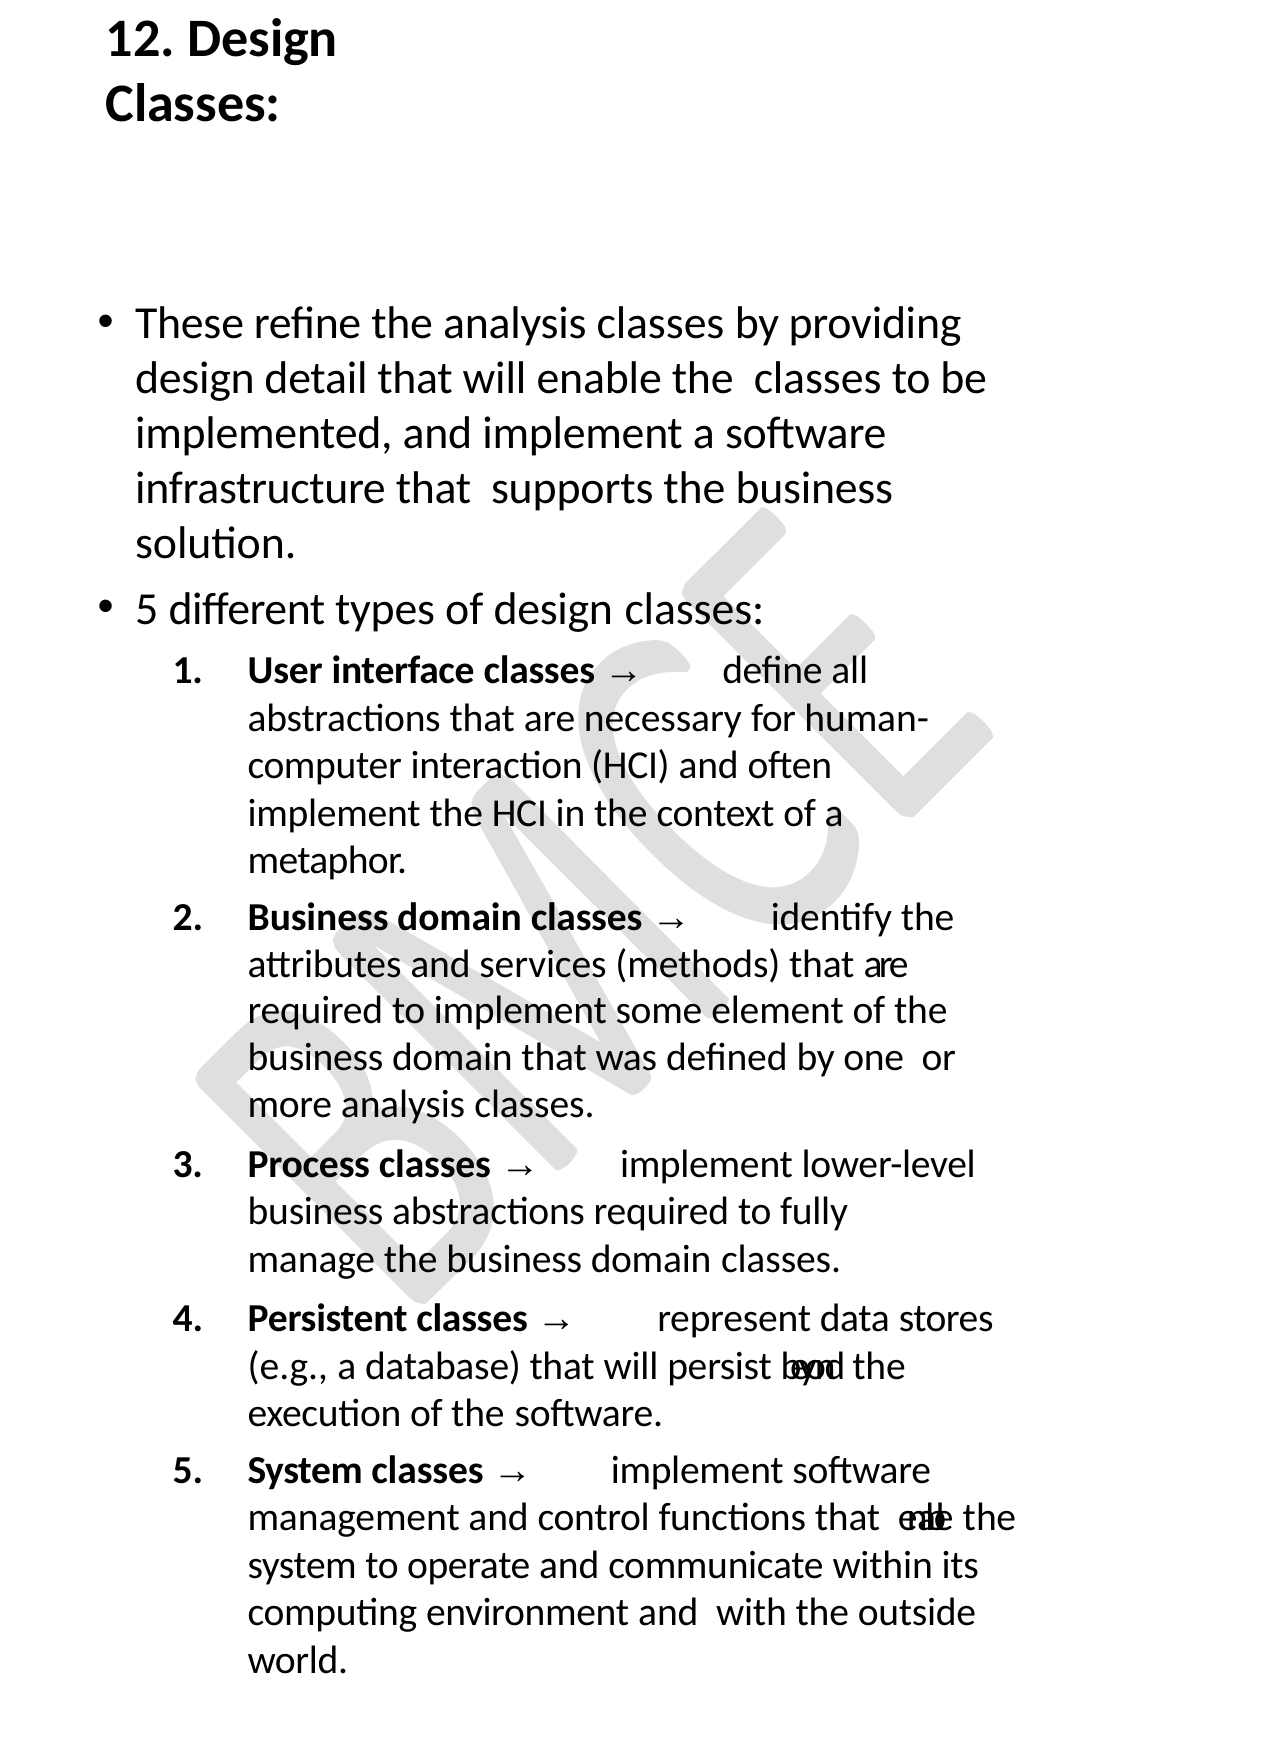

# 12. Design Classes:
These refine the analysis classes by providing design detail that will enable the  classes to be implemented, and implement a software infrastructure that  supports the business solution.
5 different types of design classes:
User interface classes → define all abstractions that are necessary for human-
computer interaction (HCI) and often implement the HCI in the context of a metaphor.
Business domain classes → identify the attributes and services (methods) that are  required to implement some element of the business domain that was defined by one  or more analysis classes.
Process classes → implement lower-level business abstractions required to fully
manage the business domain classes.
Persistent classes → represent data stores (e.g., a database) that will persist beyond  the execution of the software.
System classes → implement software management and control functions that  enable the system to operate and communicate within its computing environment and  with the outside world.